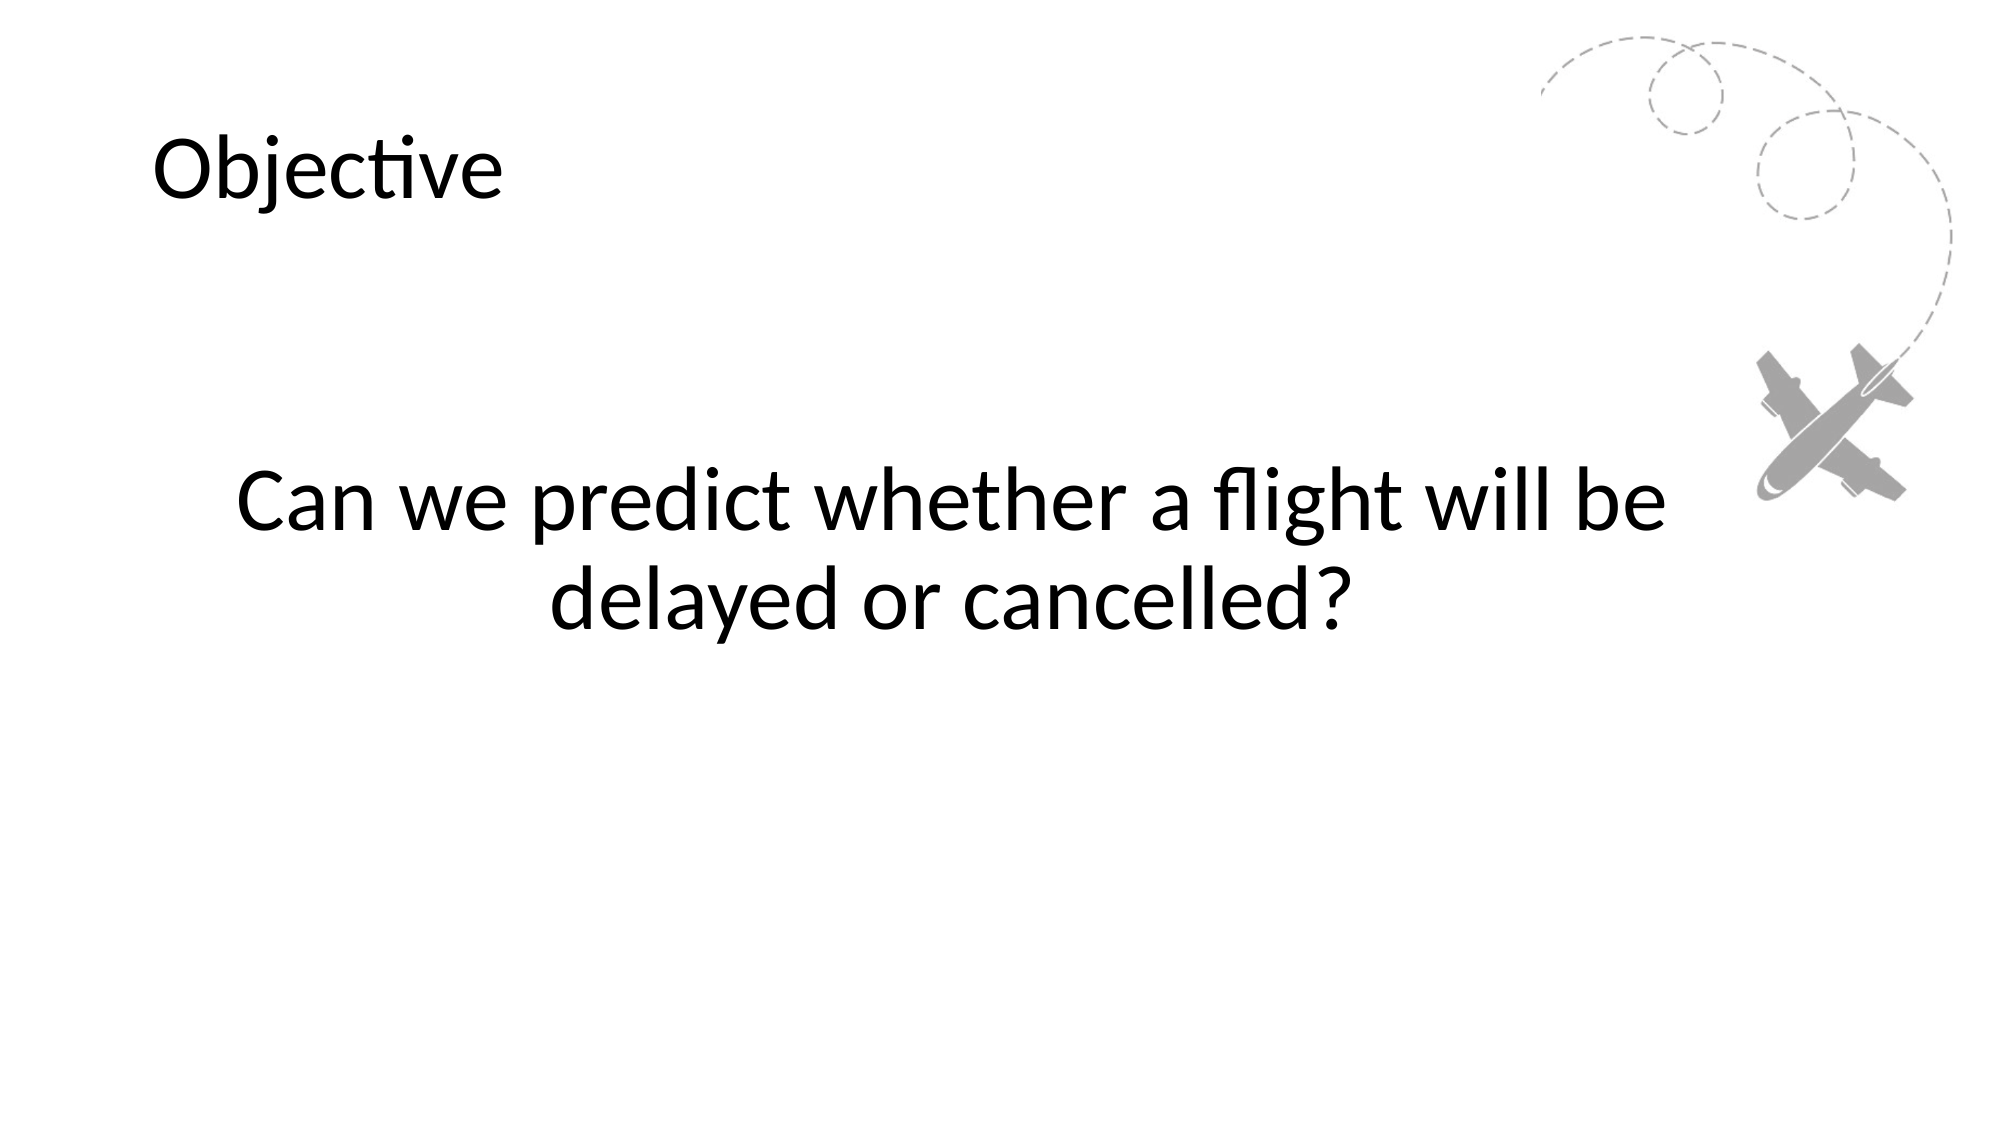

# Objective
Can we predict whether a flight will be delayed or cancelled?